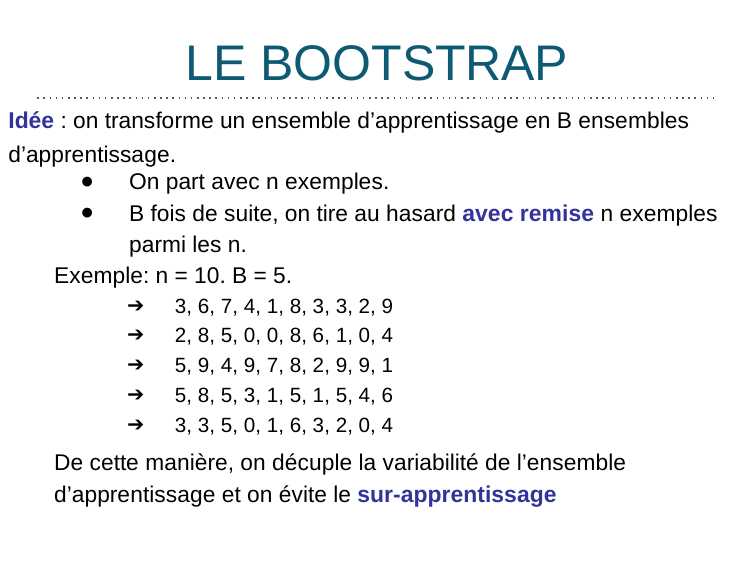

# LE BOOTSTRAP
Idée : on transforme un ensemble d’apprentissage en B ensembles
d’apprentissage.

On part avec n exemples.
B fois de suite, on tire au hasard avec remise n exemples parmi les n.

Exemple: n = 10. B = 5.

3, 6, 7, 4, 1, 8, 3, 3, 2, 9
2, 8, 5, 0, 0, 8, 6, 1, 0, 4
5, 9, 4, 9, 7, 8, 2, 9, 9, 1
5, 8, 5, 3, 1, 5, 1, 5, 4, 6
3, 3, 5, 0, 1, 6, 3, 2, 0, 4

1

2

3

4

5

De cette manière, on décuple la variabilité de l’ensemble
d’apprentissage et on évite le sur-apprentissage